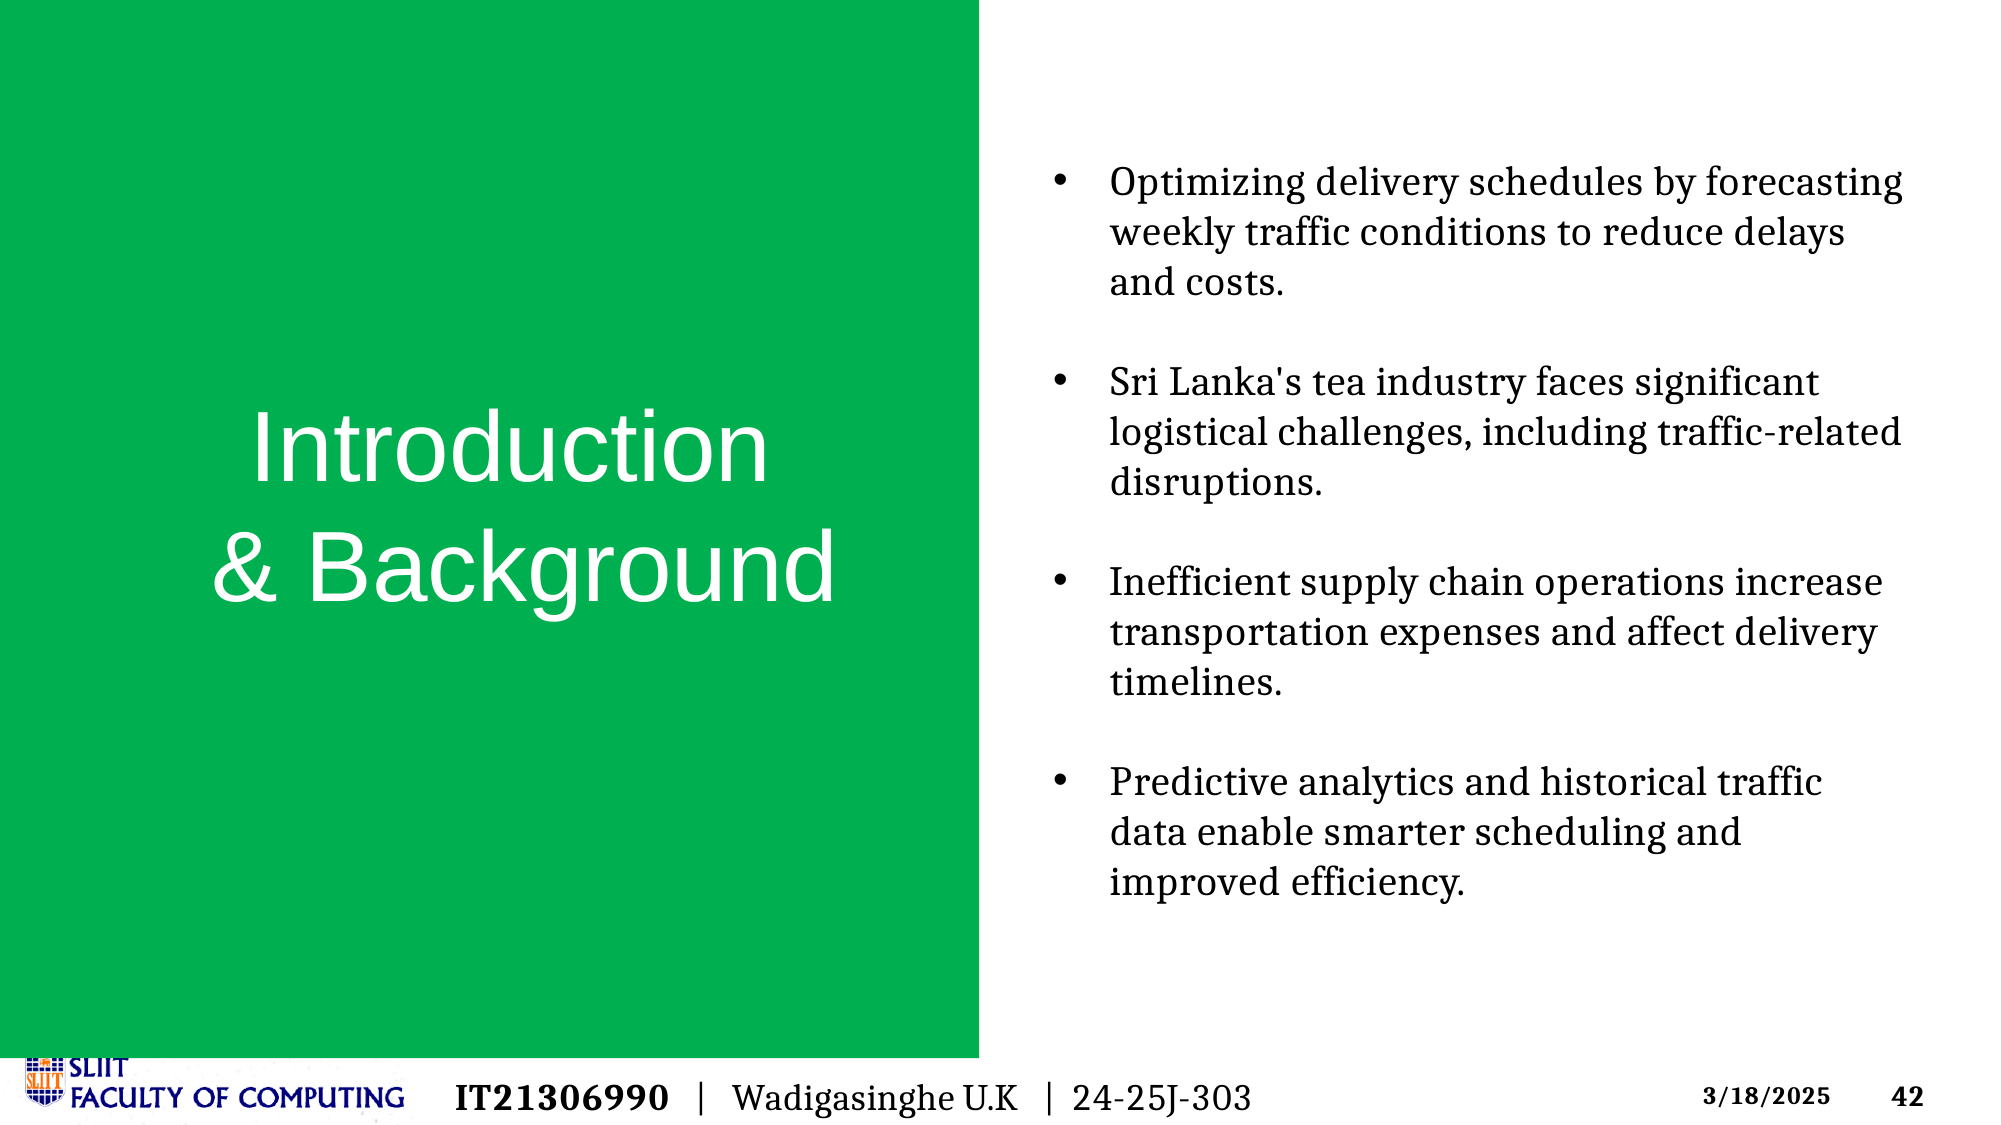

3/18/2025

Optimizing delivery schedules by forecasting weekly traffic conditions to reduce delays and costs.

Sri Lanka's tea industry faces significant logistical challenges, including traffic-related disruptions.

Inefficient supply chain operations increase transportation expenses and affect delivery timelines.

Predictive analytics and historical traffic data enable smarter scheduling and improved efficiency.

# Introduction & Background
IT21306990   |   Wadigasinghe U.K   |  24-25J-303